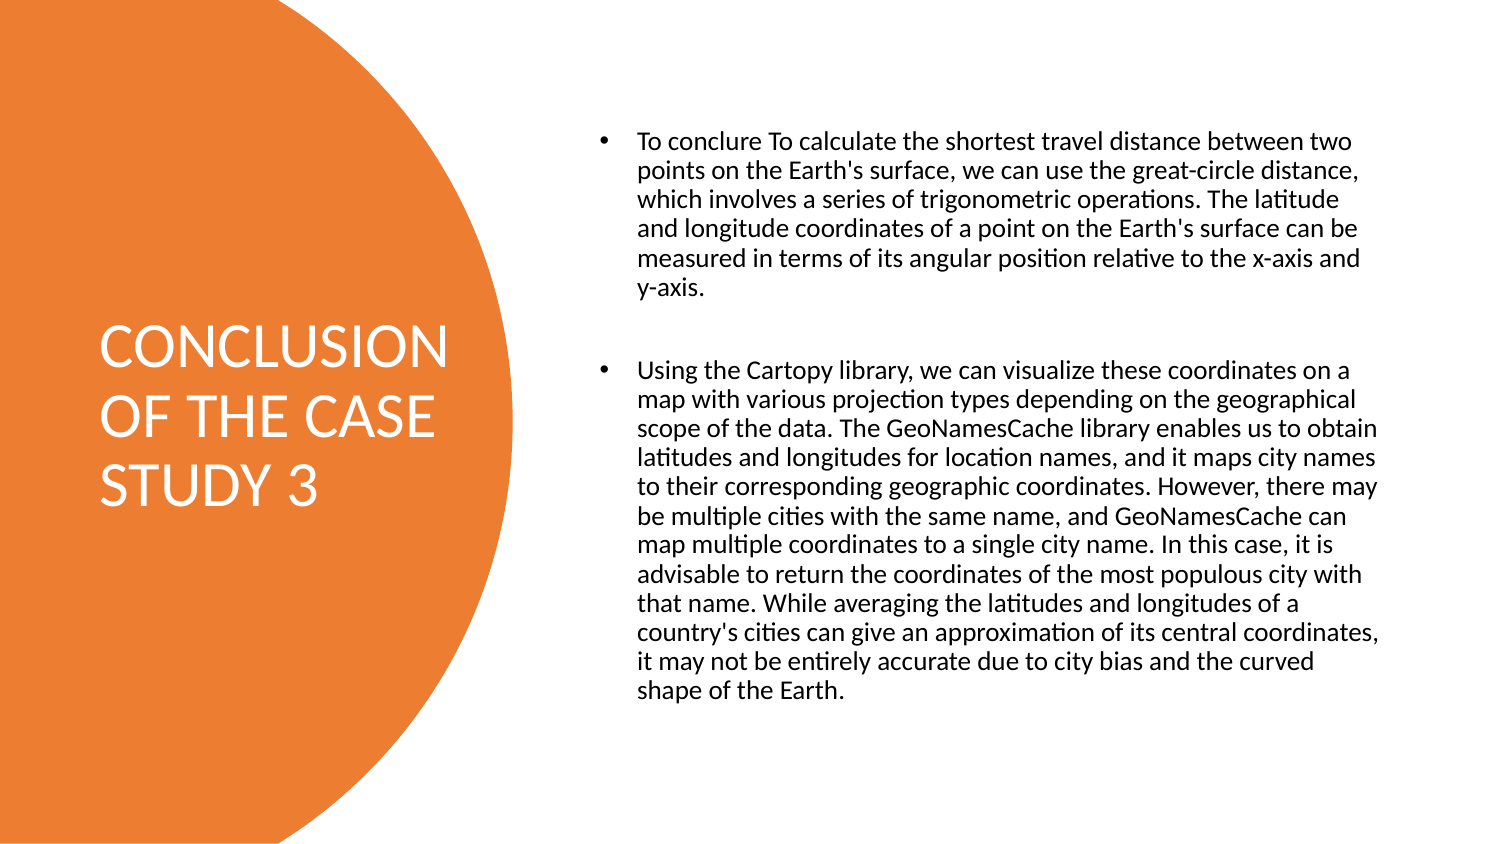

To conclure To calculate the shortest travel distance between two points on the Earth's surface, we can use the great-circle distance, which involves a series of trigonometric operations. The latitude and longitude coordinates of a point on the Earth's surface can be measured in terms of its angular position relative to the x-axis and y-axis.

Using the Cartopy library, we can visualize these coordinates on a map with various projection types depending on the geographical scope of the data. The GeoNamesCache library enables us to obtain latitudes and longitudes for location names, and it maps city names to their corresponding geographic coordinates. However, there may be multiple cities with the same name, and GeoNamesCache can map multiple coordinates to a single city name. In this case, it is advisable to return the coordinates of the most populous city with that name. While averaging the latitudes and longitudes of a country's cities can give an approximation of its central coordinates, it may not be entirely accurate due to city bias and the curved shape of the Earth.
# CONCLUSION OF THE CASE STUDY 3